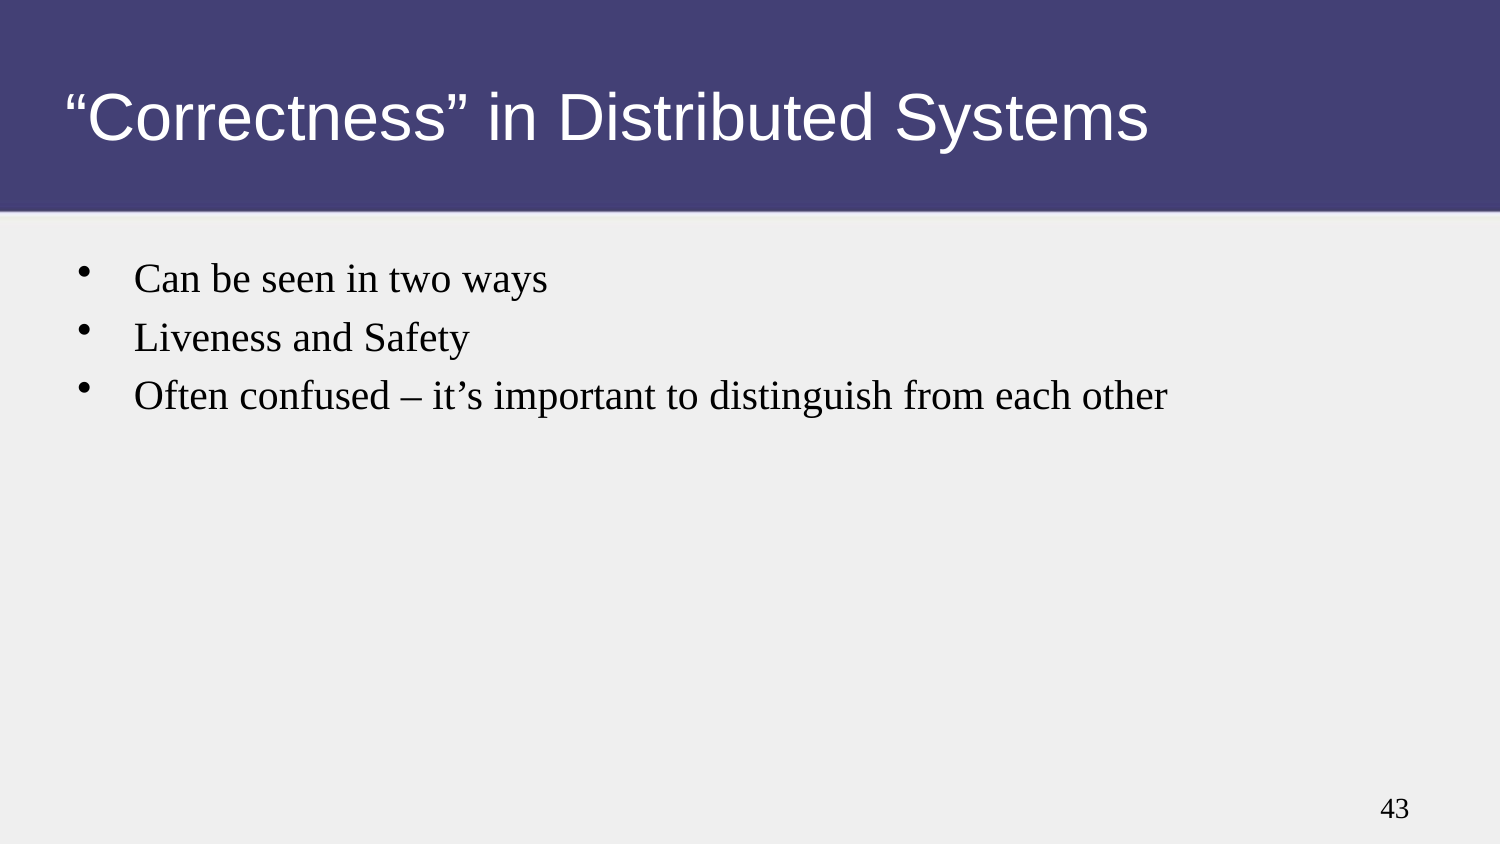

# “Correctness” in Distributed Systems
Can be seen in two ways
Liveness and Safety
Often confused – it’s important to distinguish from each other
43